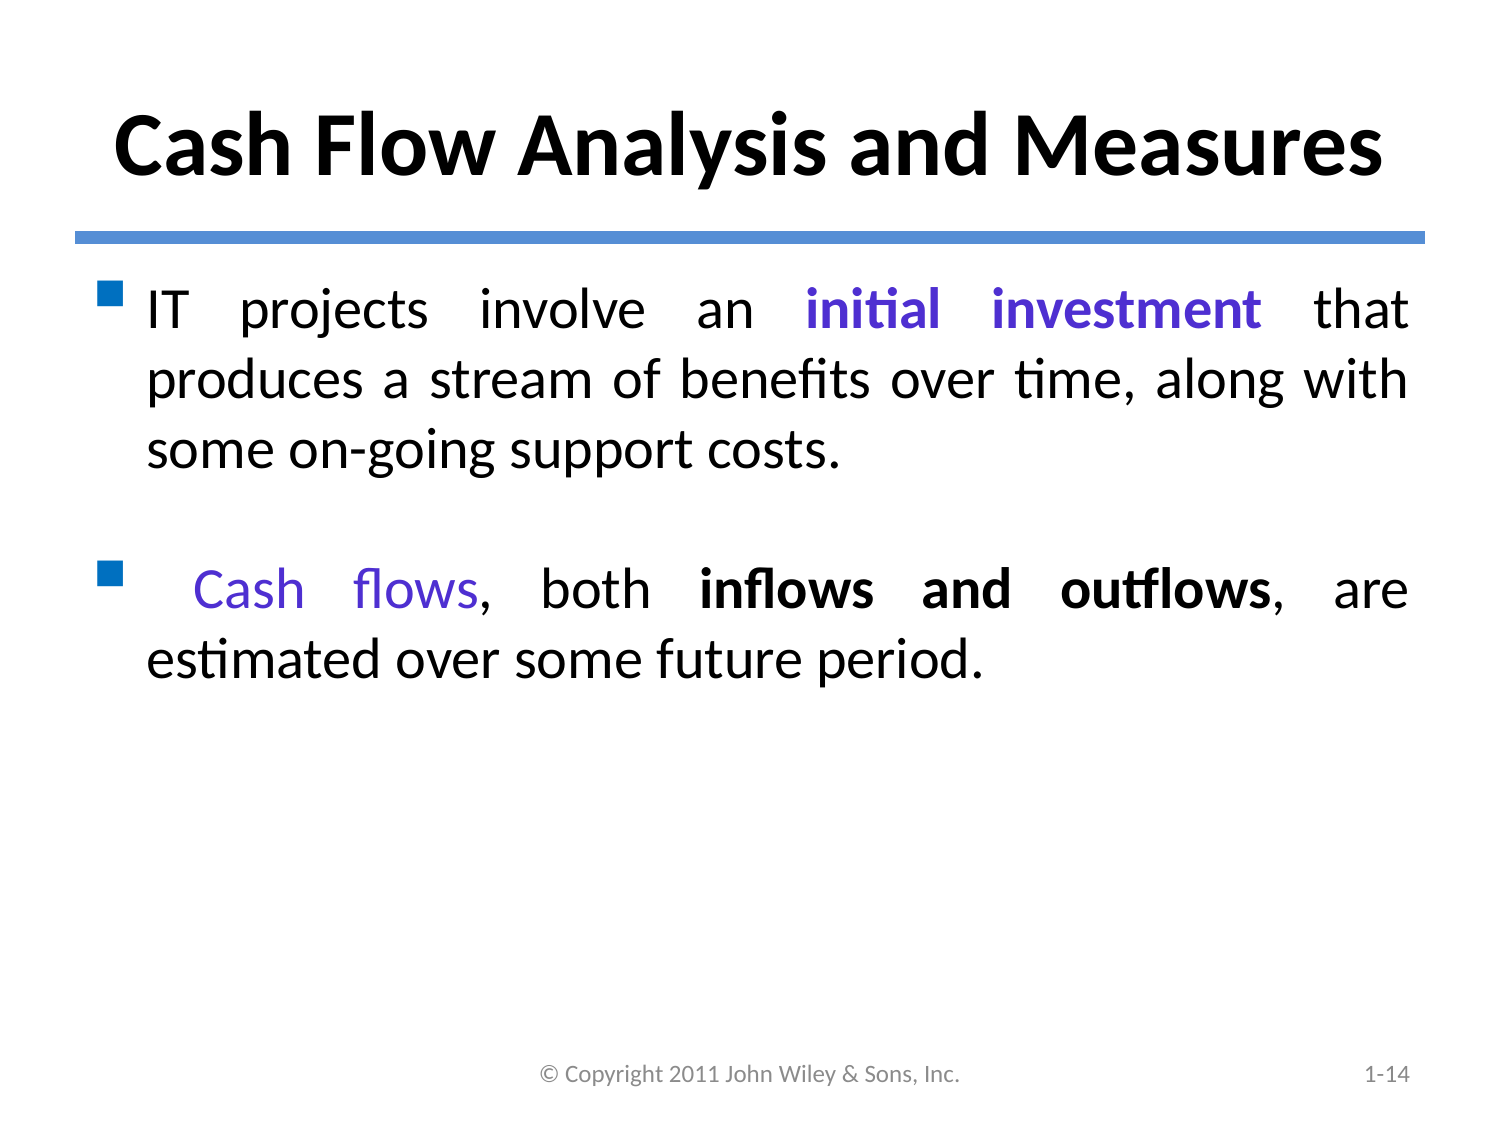

# Cash Flow Analysis and Measures
IT projects involve an initial investment that produces a stream of benefits over time, along with some on-going support costs.

 Cash flows, both inflows and outflows, are estimated over some future period.
© Copyright 2011 John Wiley & Sons, Inc.
1-14